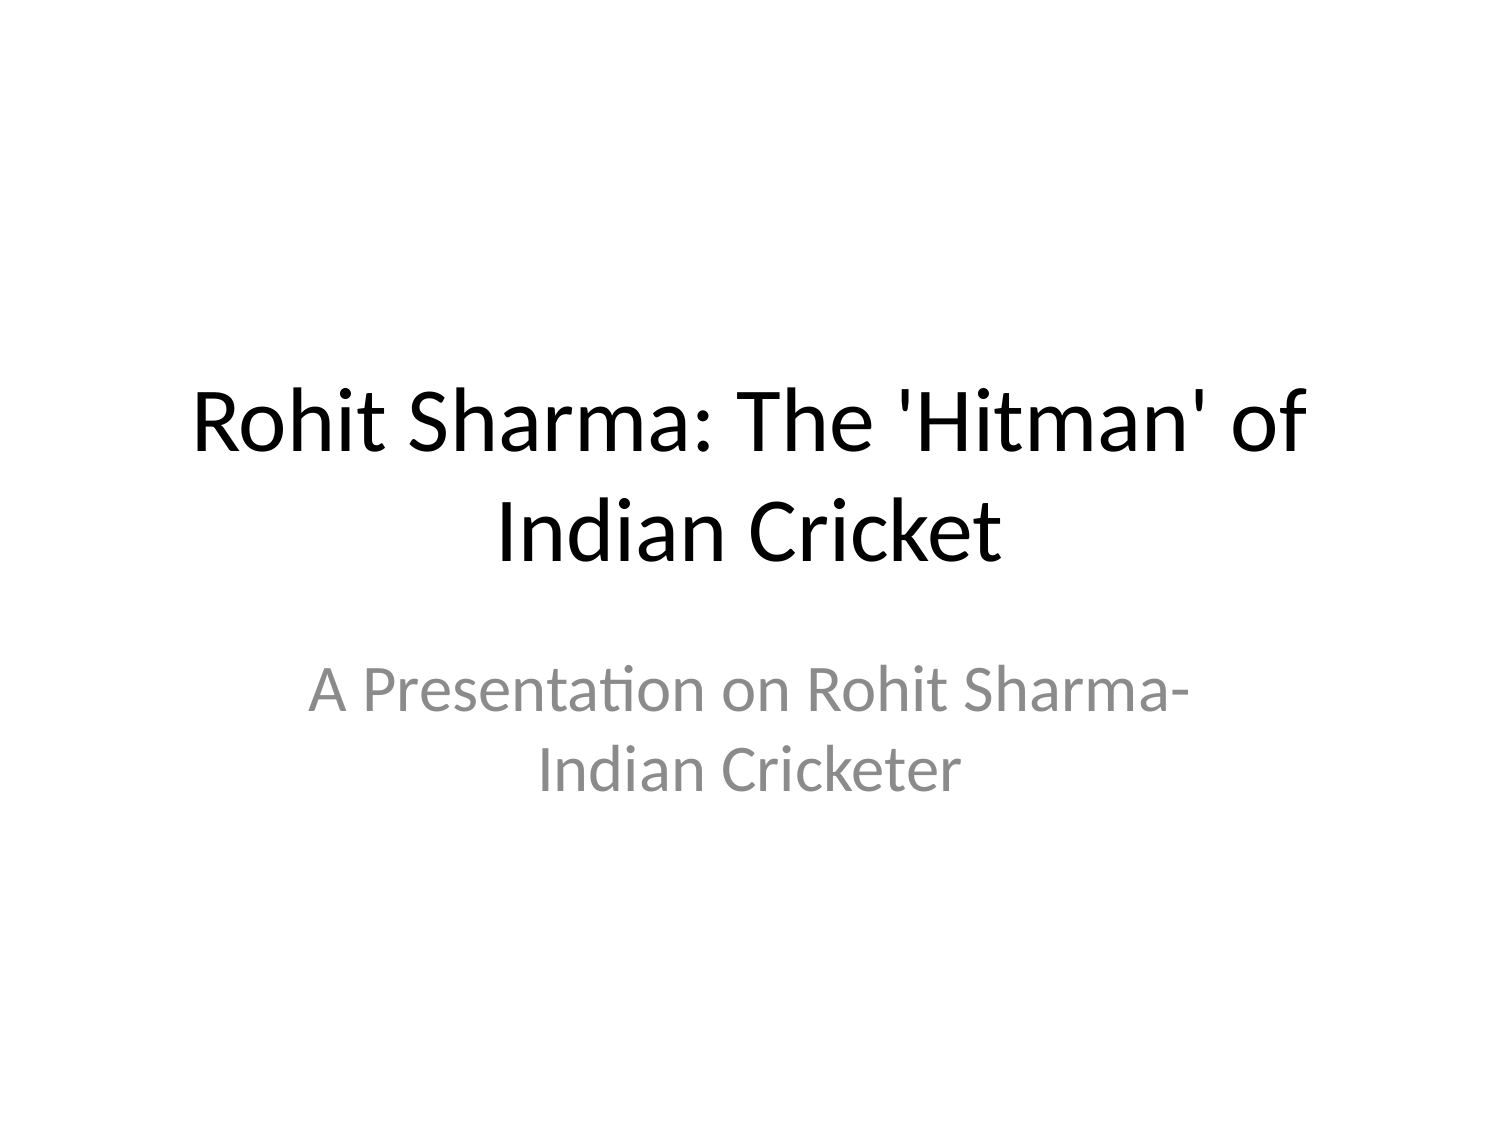

# Rohit Sharma: The 'Hitman' of Indian Cricket
A Presentation on Rohit Sharma- Indian Cricketer